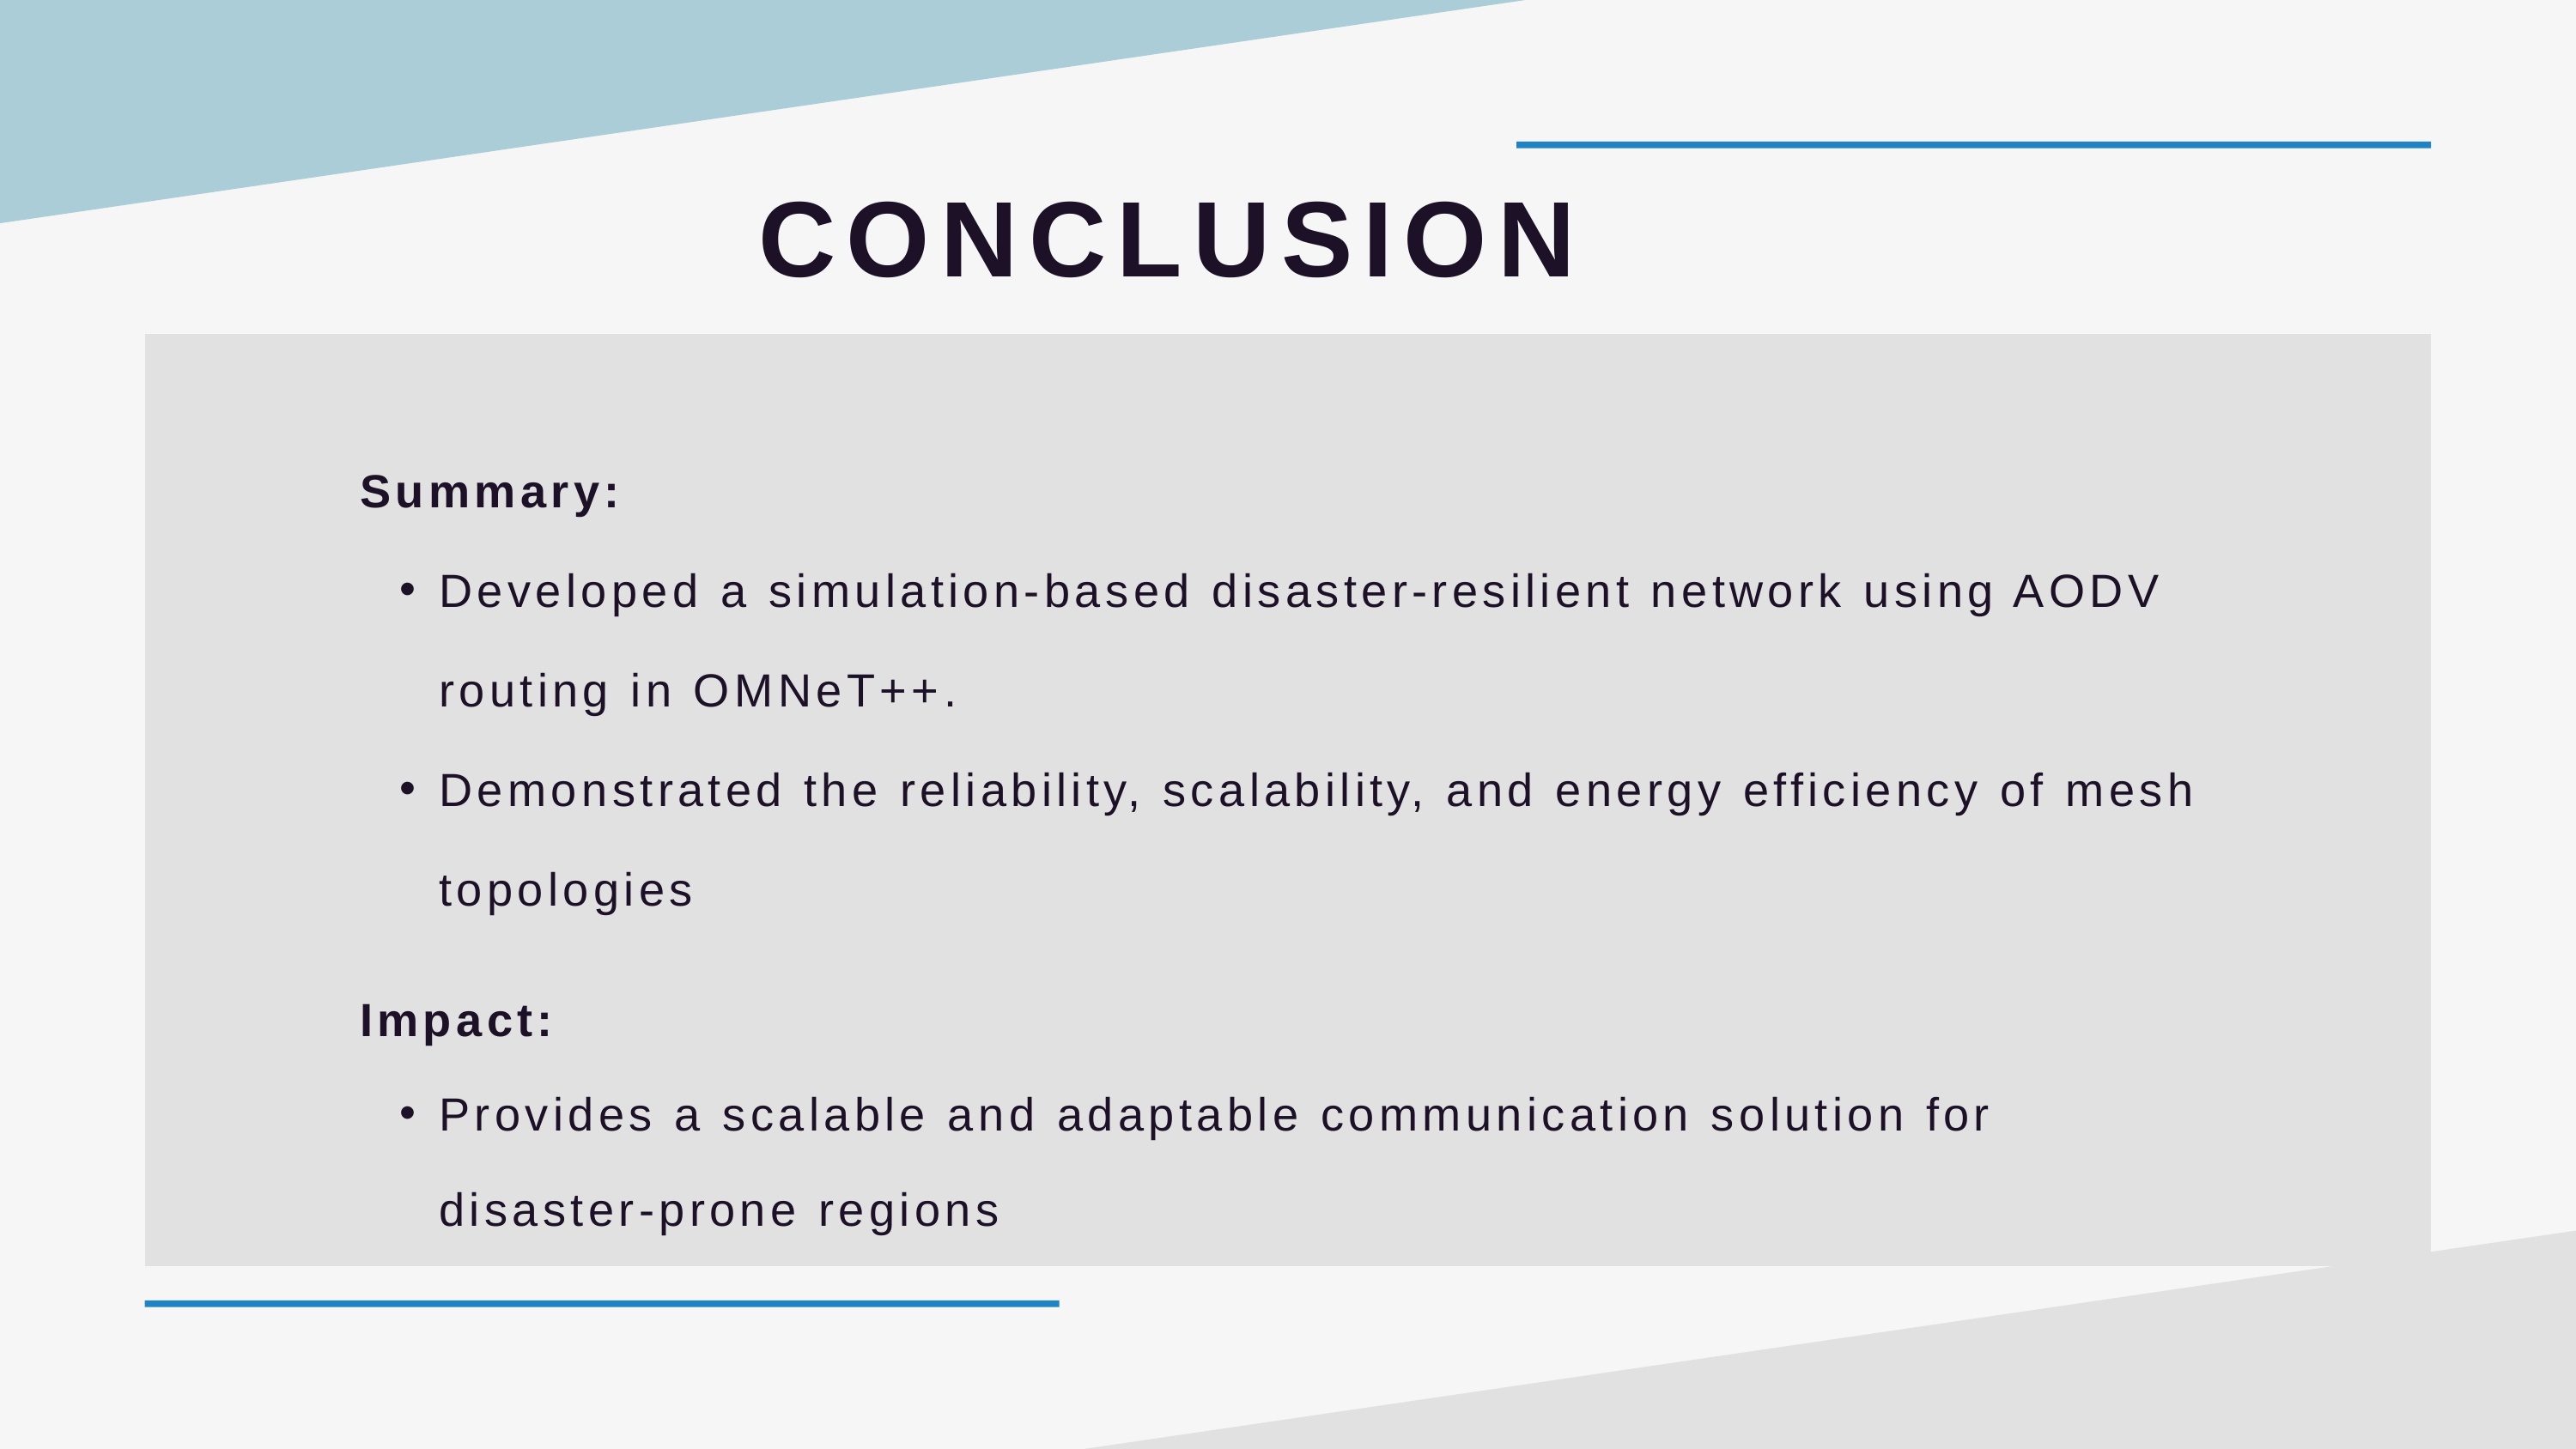

CONCLUSION

Summary:
Developed a simulation-based disaster-resilient network using AODV routing in OMNeT++.
Demonstrated the reliability, scalability, and energy efficiency of mesh topologies

Impact:
Provides a scalable and adaptable communication solution for disaster-prone regions